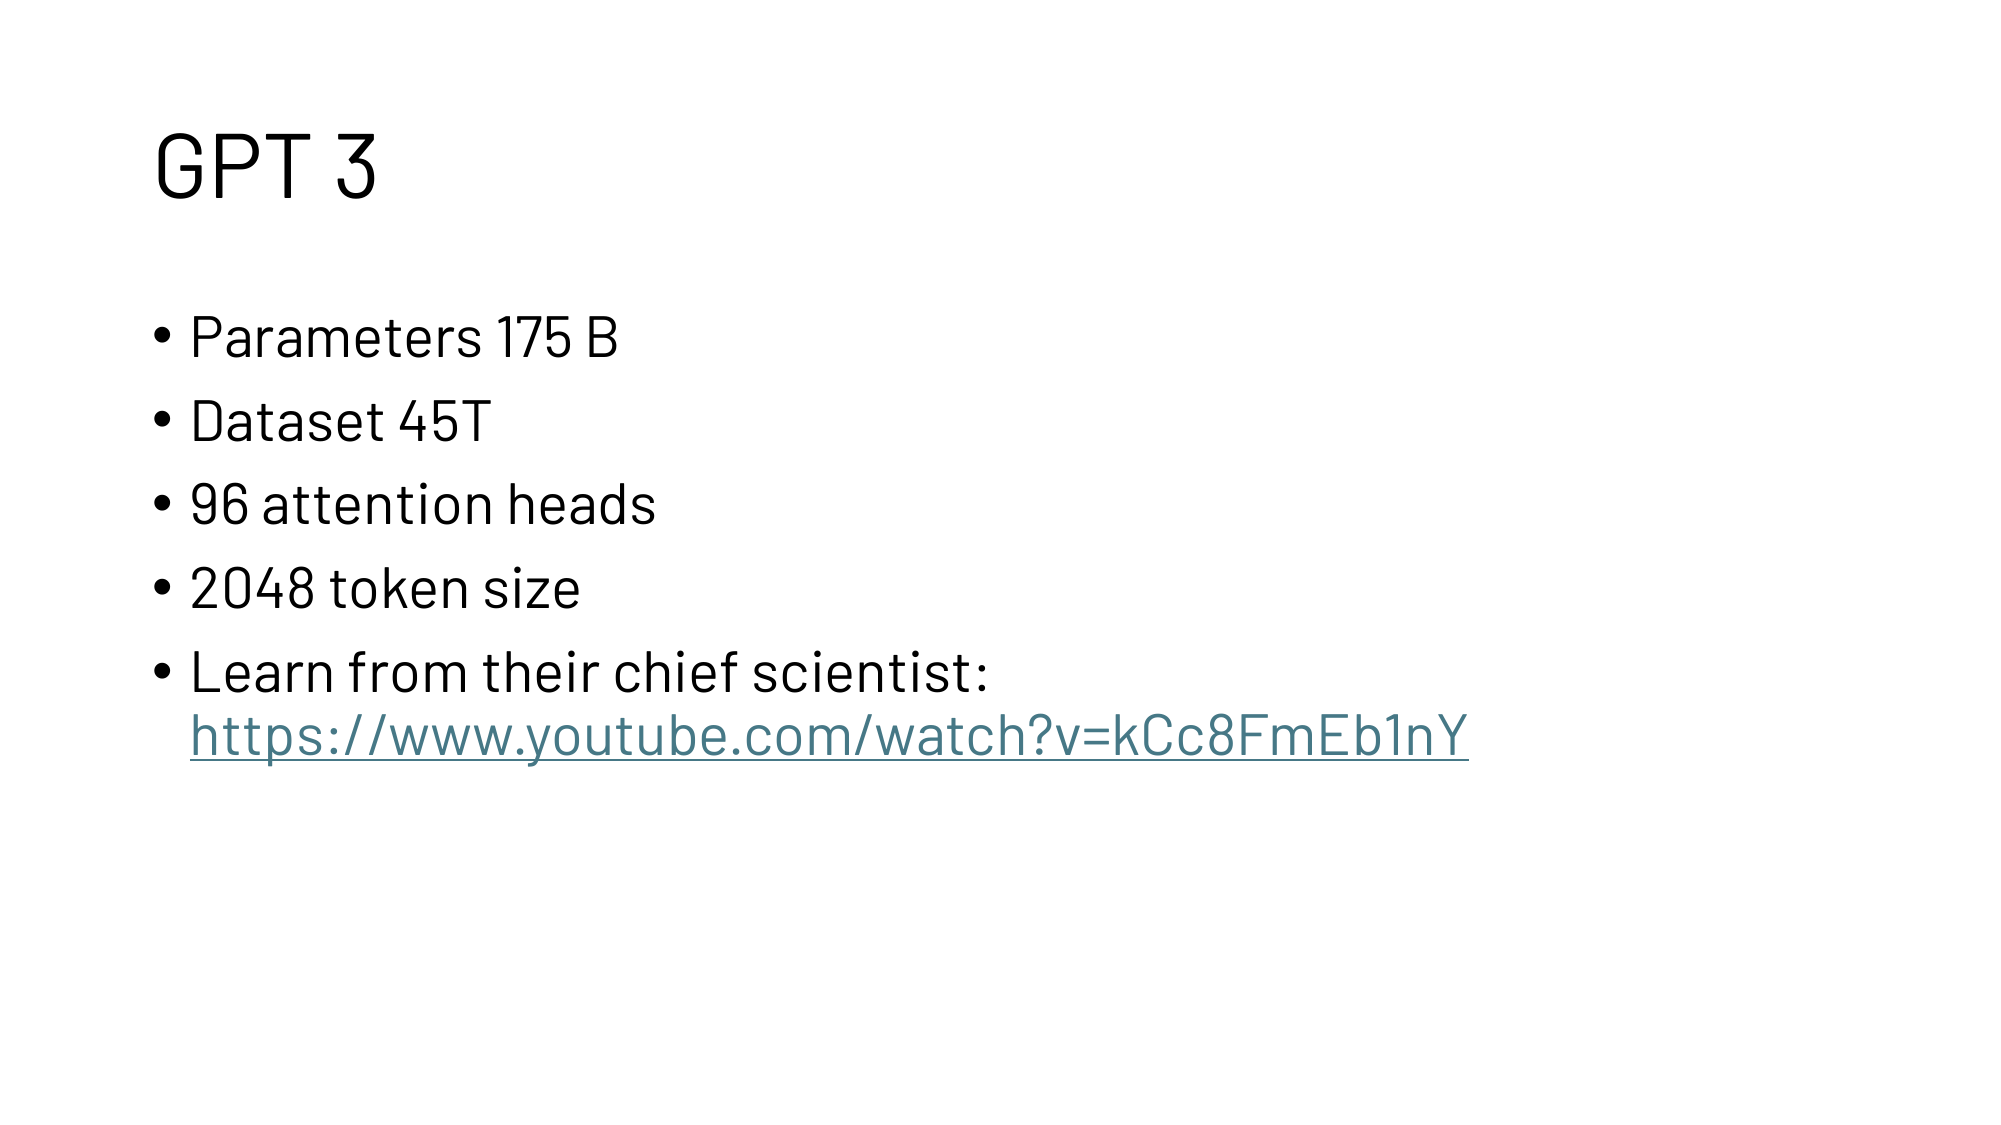

# GPT 3
Parameters 175 B
Dataset 45T
96 attention heads
2048 token size
Learn from their chief scientist: https://www.youtube.com/watch?v=kCc8FmEb1nY